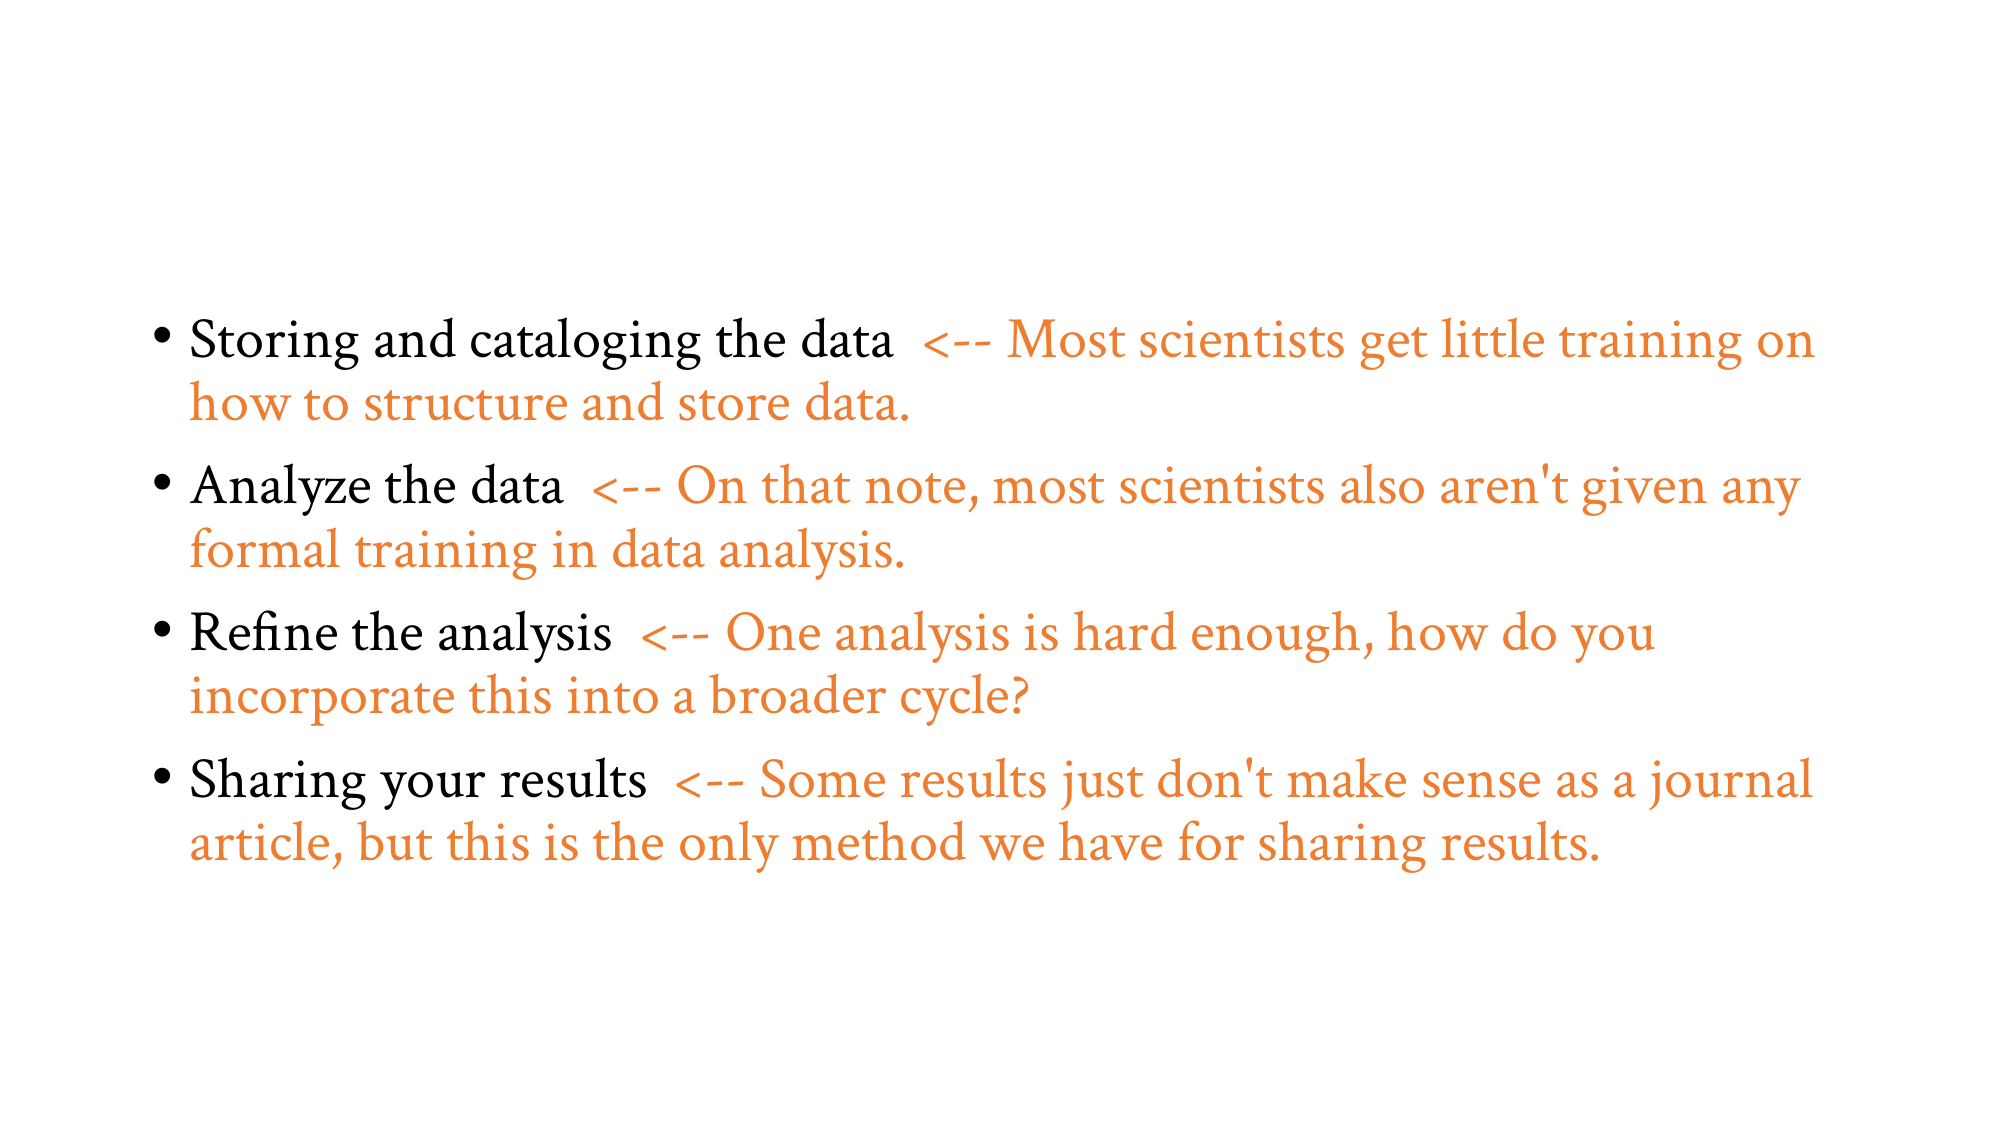

#
Storing and cataloging the data  <-- Most scientists get little training on how to structure and store data.
Analyze the data  <-- On that note, most scientists also aren't given any formal training in data analysis.
Refine the analysis  <-- One analysis is hard enough, how do you incorporate this into a broader cycle?
Sharing your results  <-- Some results just don't make sense as a journal article, but this is the only method we have for sharing results.